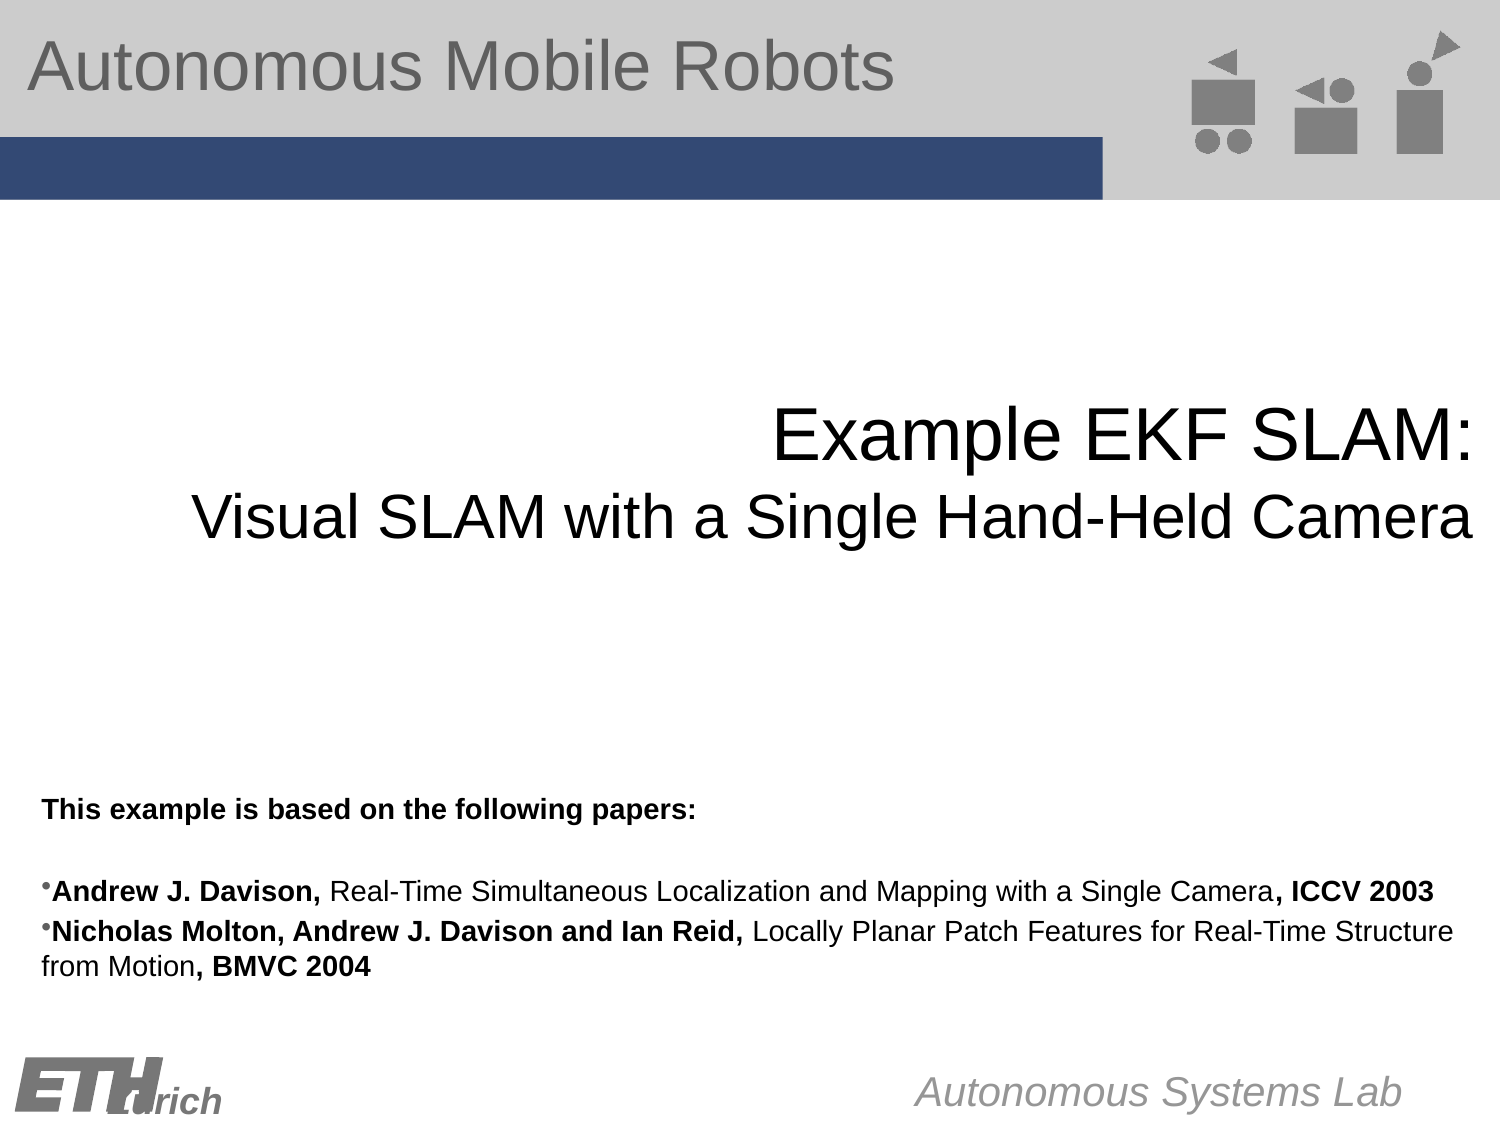

# Example EKF SLAM: Visual SLAM with a Single Hand-Held Camera
This example is based on the following papers:

Andrew J. Davison, Real-Time Simultaneous Localization and Mapping with a Single Camera, ICCV 2003
Nicholas Molton, Andrew J. Davison and Ian Reid, Locally Planar Patch Features for Real-Time Structure from Motion, BMVC 2004